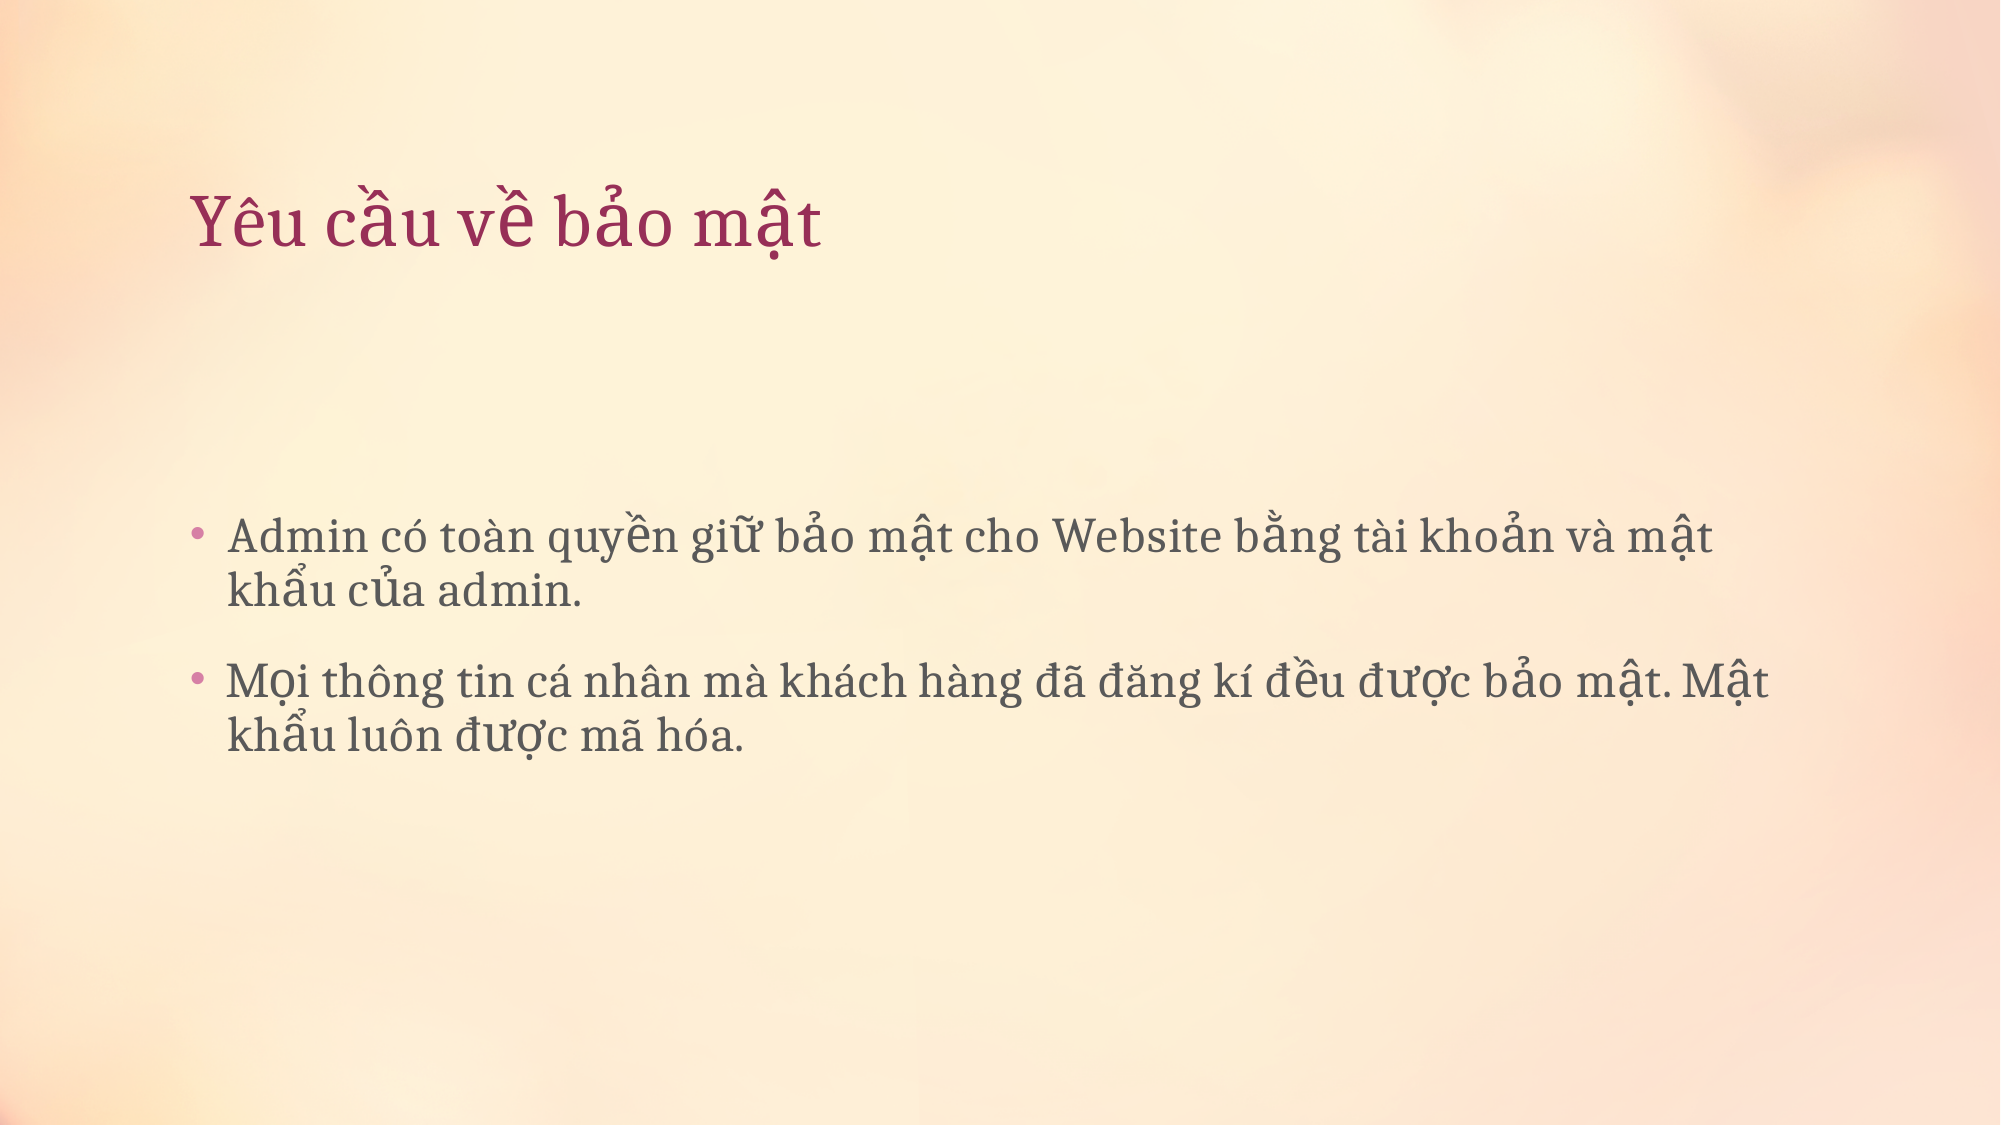

# Yêu cầu về bảo mật

Admin có toàn quyền giữ bảo mật cho Website bằng tài khoản và mật khẩu của admin.
Mọi thông tin cá nhân mà khách hàng đã đăng kí đều được bảo mật. Mật khẩu luôn được mã hóa.